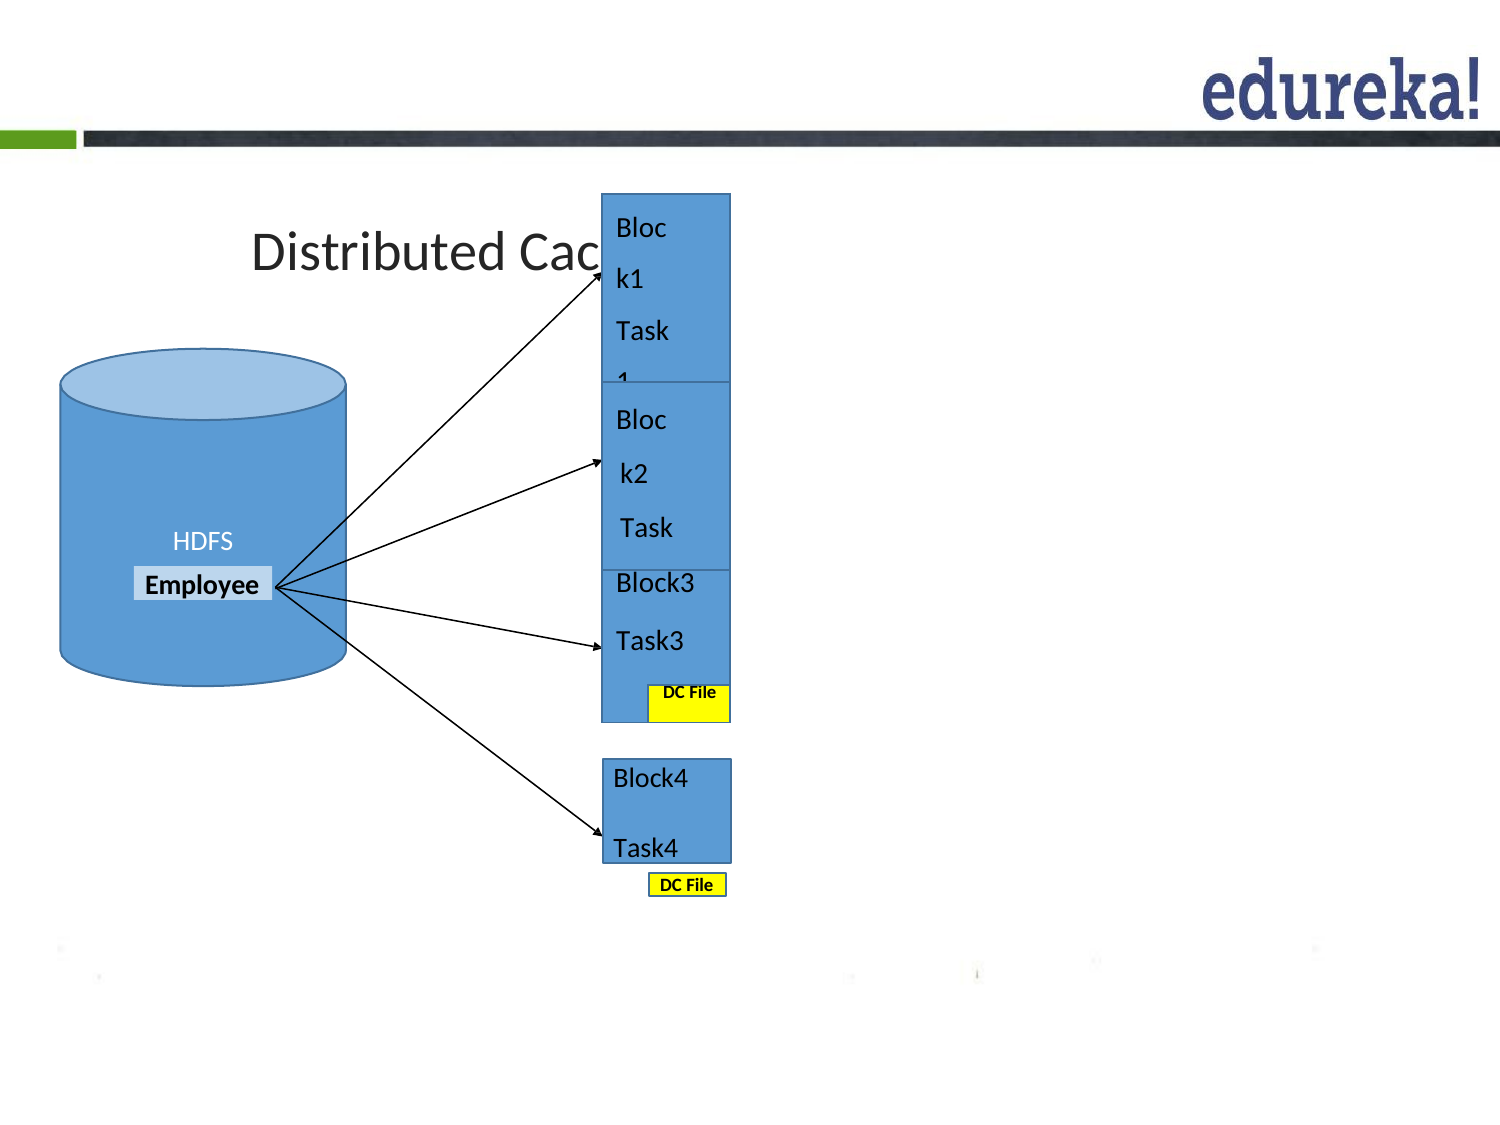

| Block1 Task1 |  |
| --- | --- |
|  | DC File |
# Distributed Cache

| Block2 Task2 |  |
| --- | --- |
|  | DC File |

HDFS
Employee
| Block3 Task3 |  |
| --- | --- |
|  | DC File |

Block4

Task4
DC File